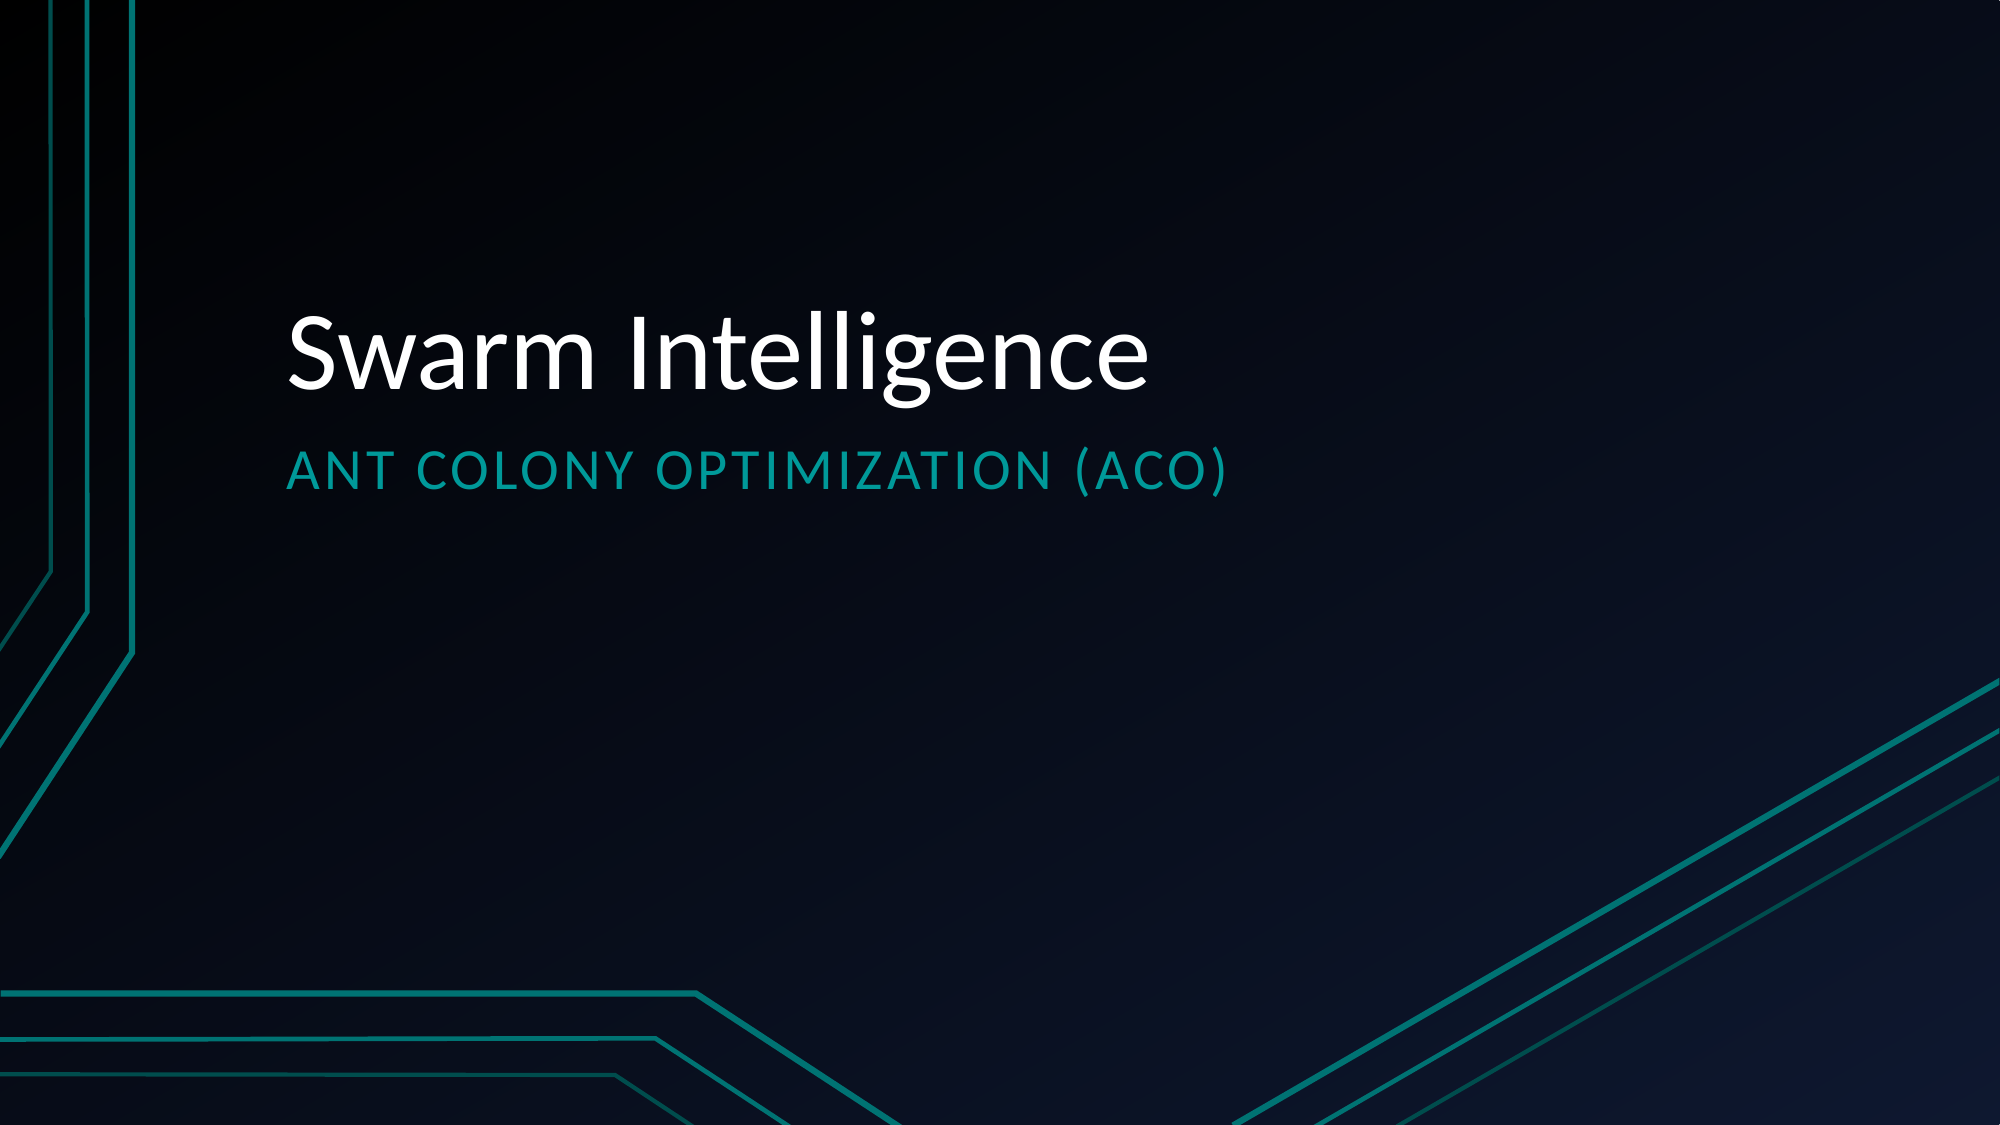

# Swarm Intelligence
Ant Colony optimization (aco)